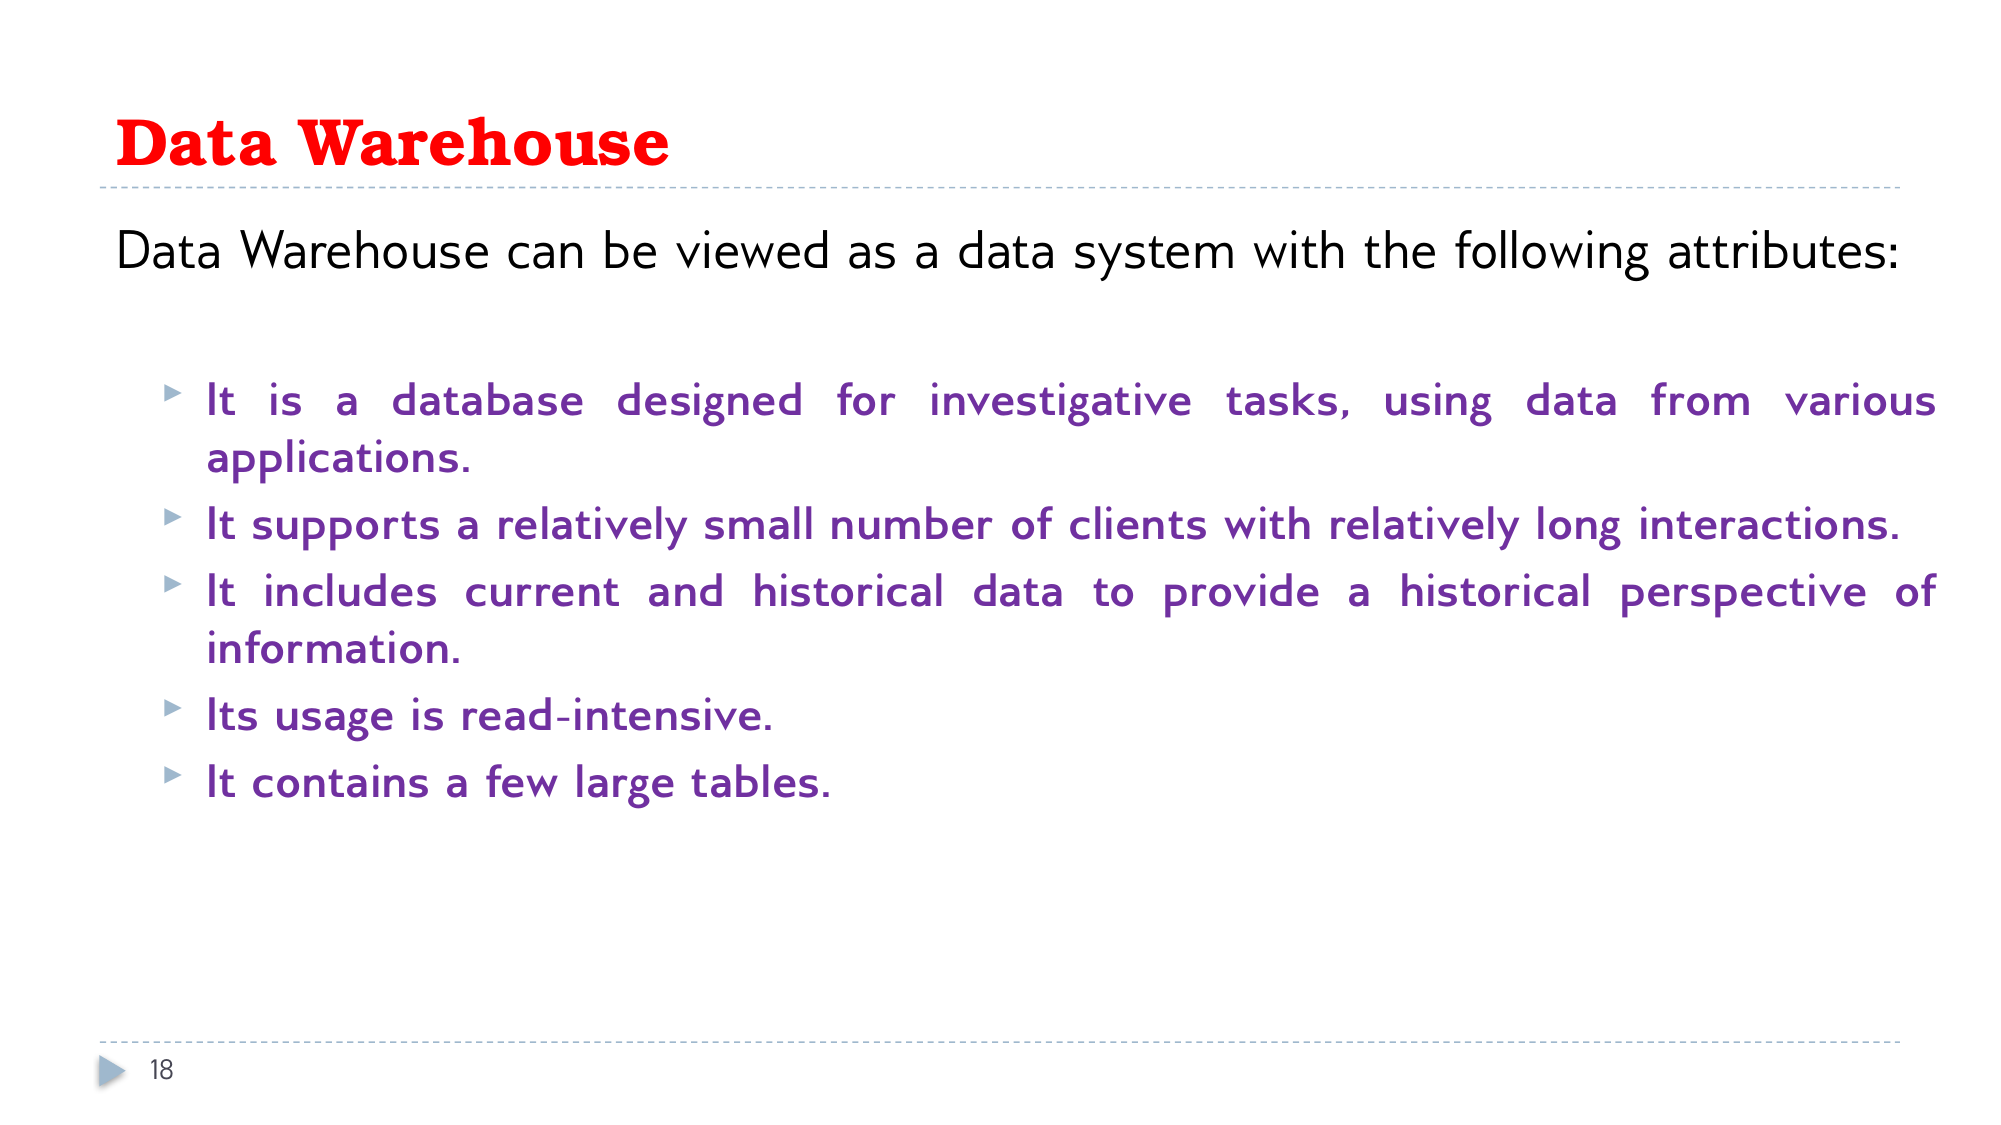

# Data Warehouse
Data Warehouse can be viewed as a data system with the following attributes:

It is a database designed for investigative tasks, using data from various applications.
It supports a relatively small number of clients with relatively long interactions.
It includes current and historical data to provide a historical perspective of information.
Its usage is read-intensive.
It contains a few large tables.

18